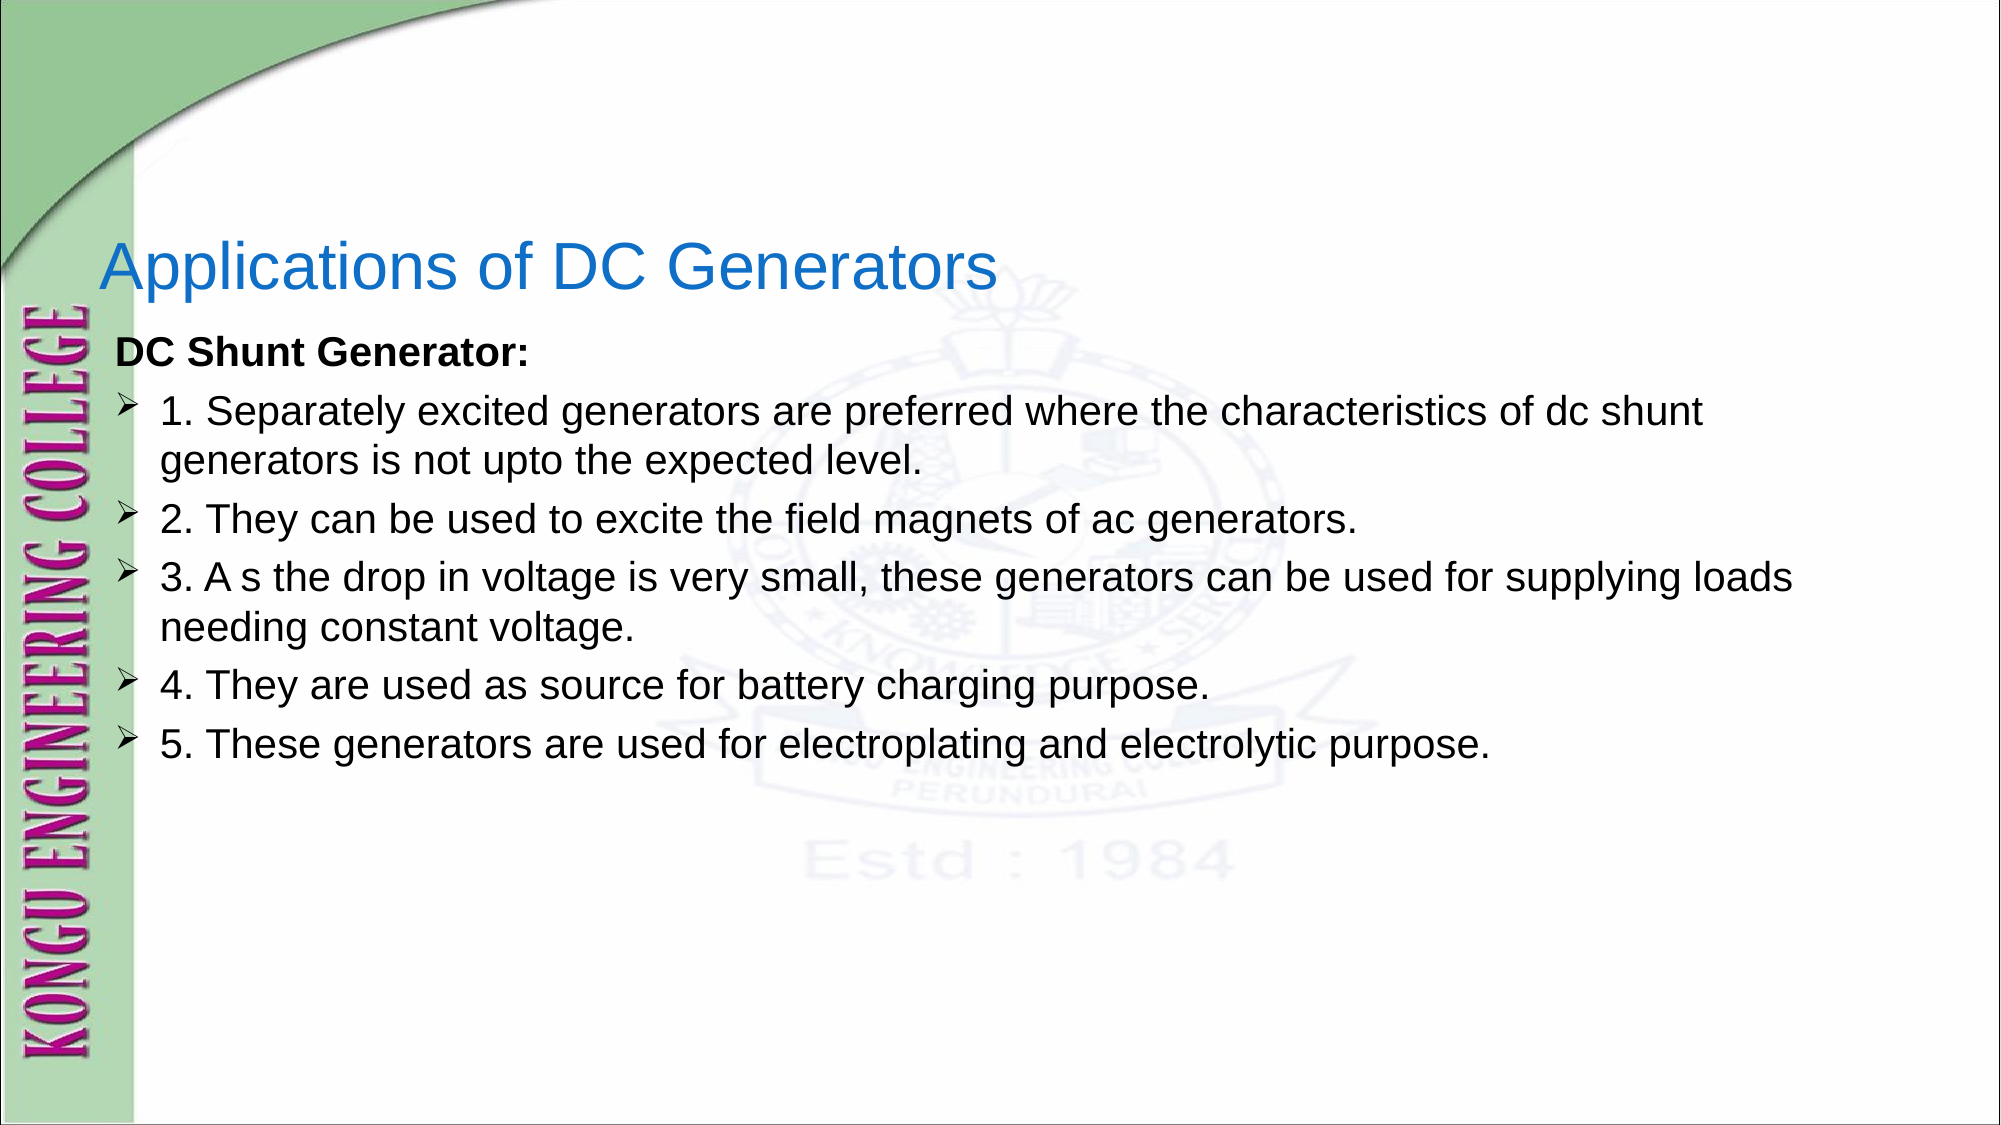

# Applications of DC Generators
DC Shunt Generator:
1. Separately excited generators are preferred where the characteristics of dc shunt generators is not upto the expected level.
2. They can be used to excite the field magnets of ac generators.
3. A s the drop in voltage is very small, these generators can be used for supplying loads needing constant voltage.
4. They are used as source for battery charging purpose.
5. These generators are used for electroplating and electrolytic purpose.